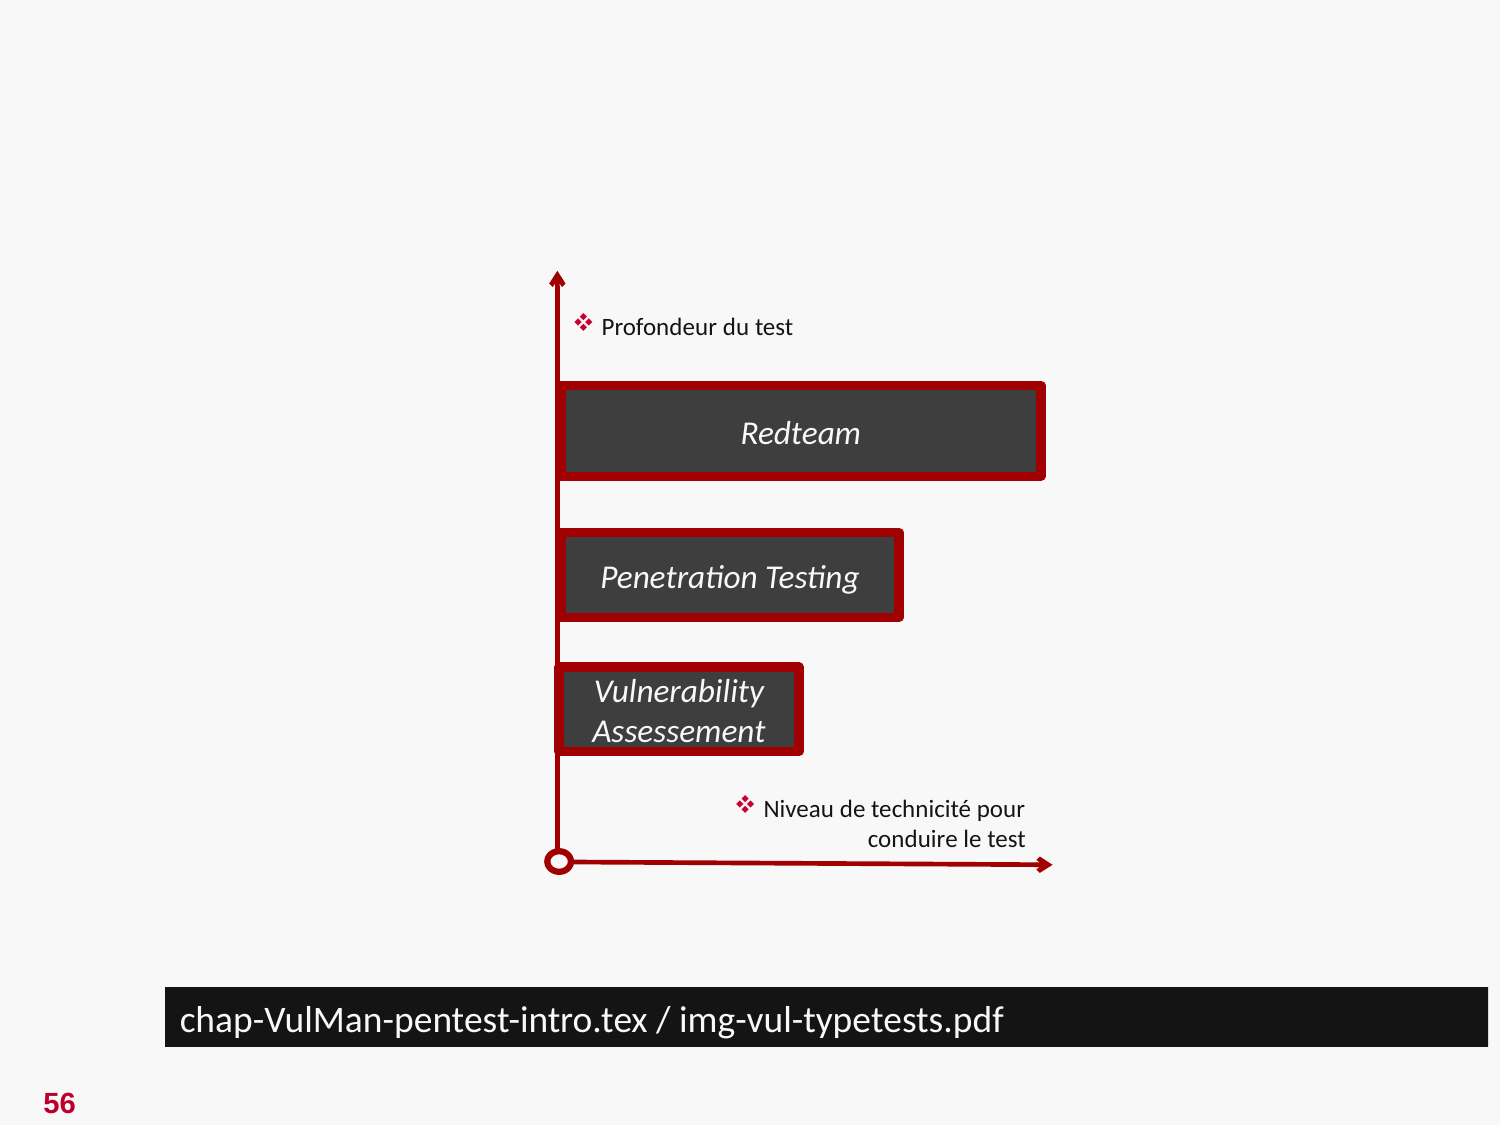

Profondeur du test
Redteam
Penetration Testing
Vulnerability Assessement
Niveau de technicité pour
conduire le test

chap-VulMan-pentest-intro.tex / img-vul-typetests.pdf